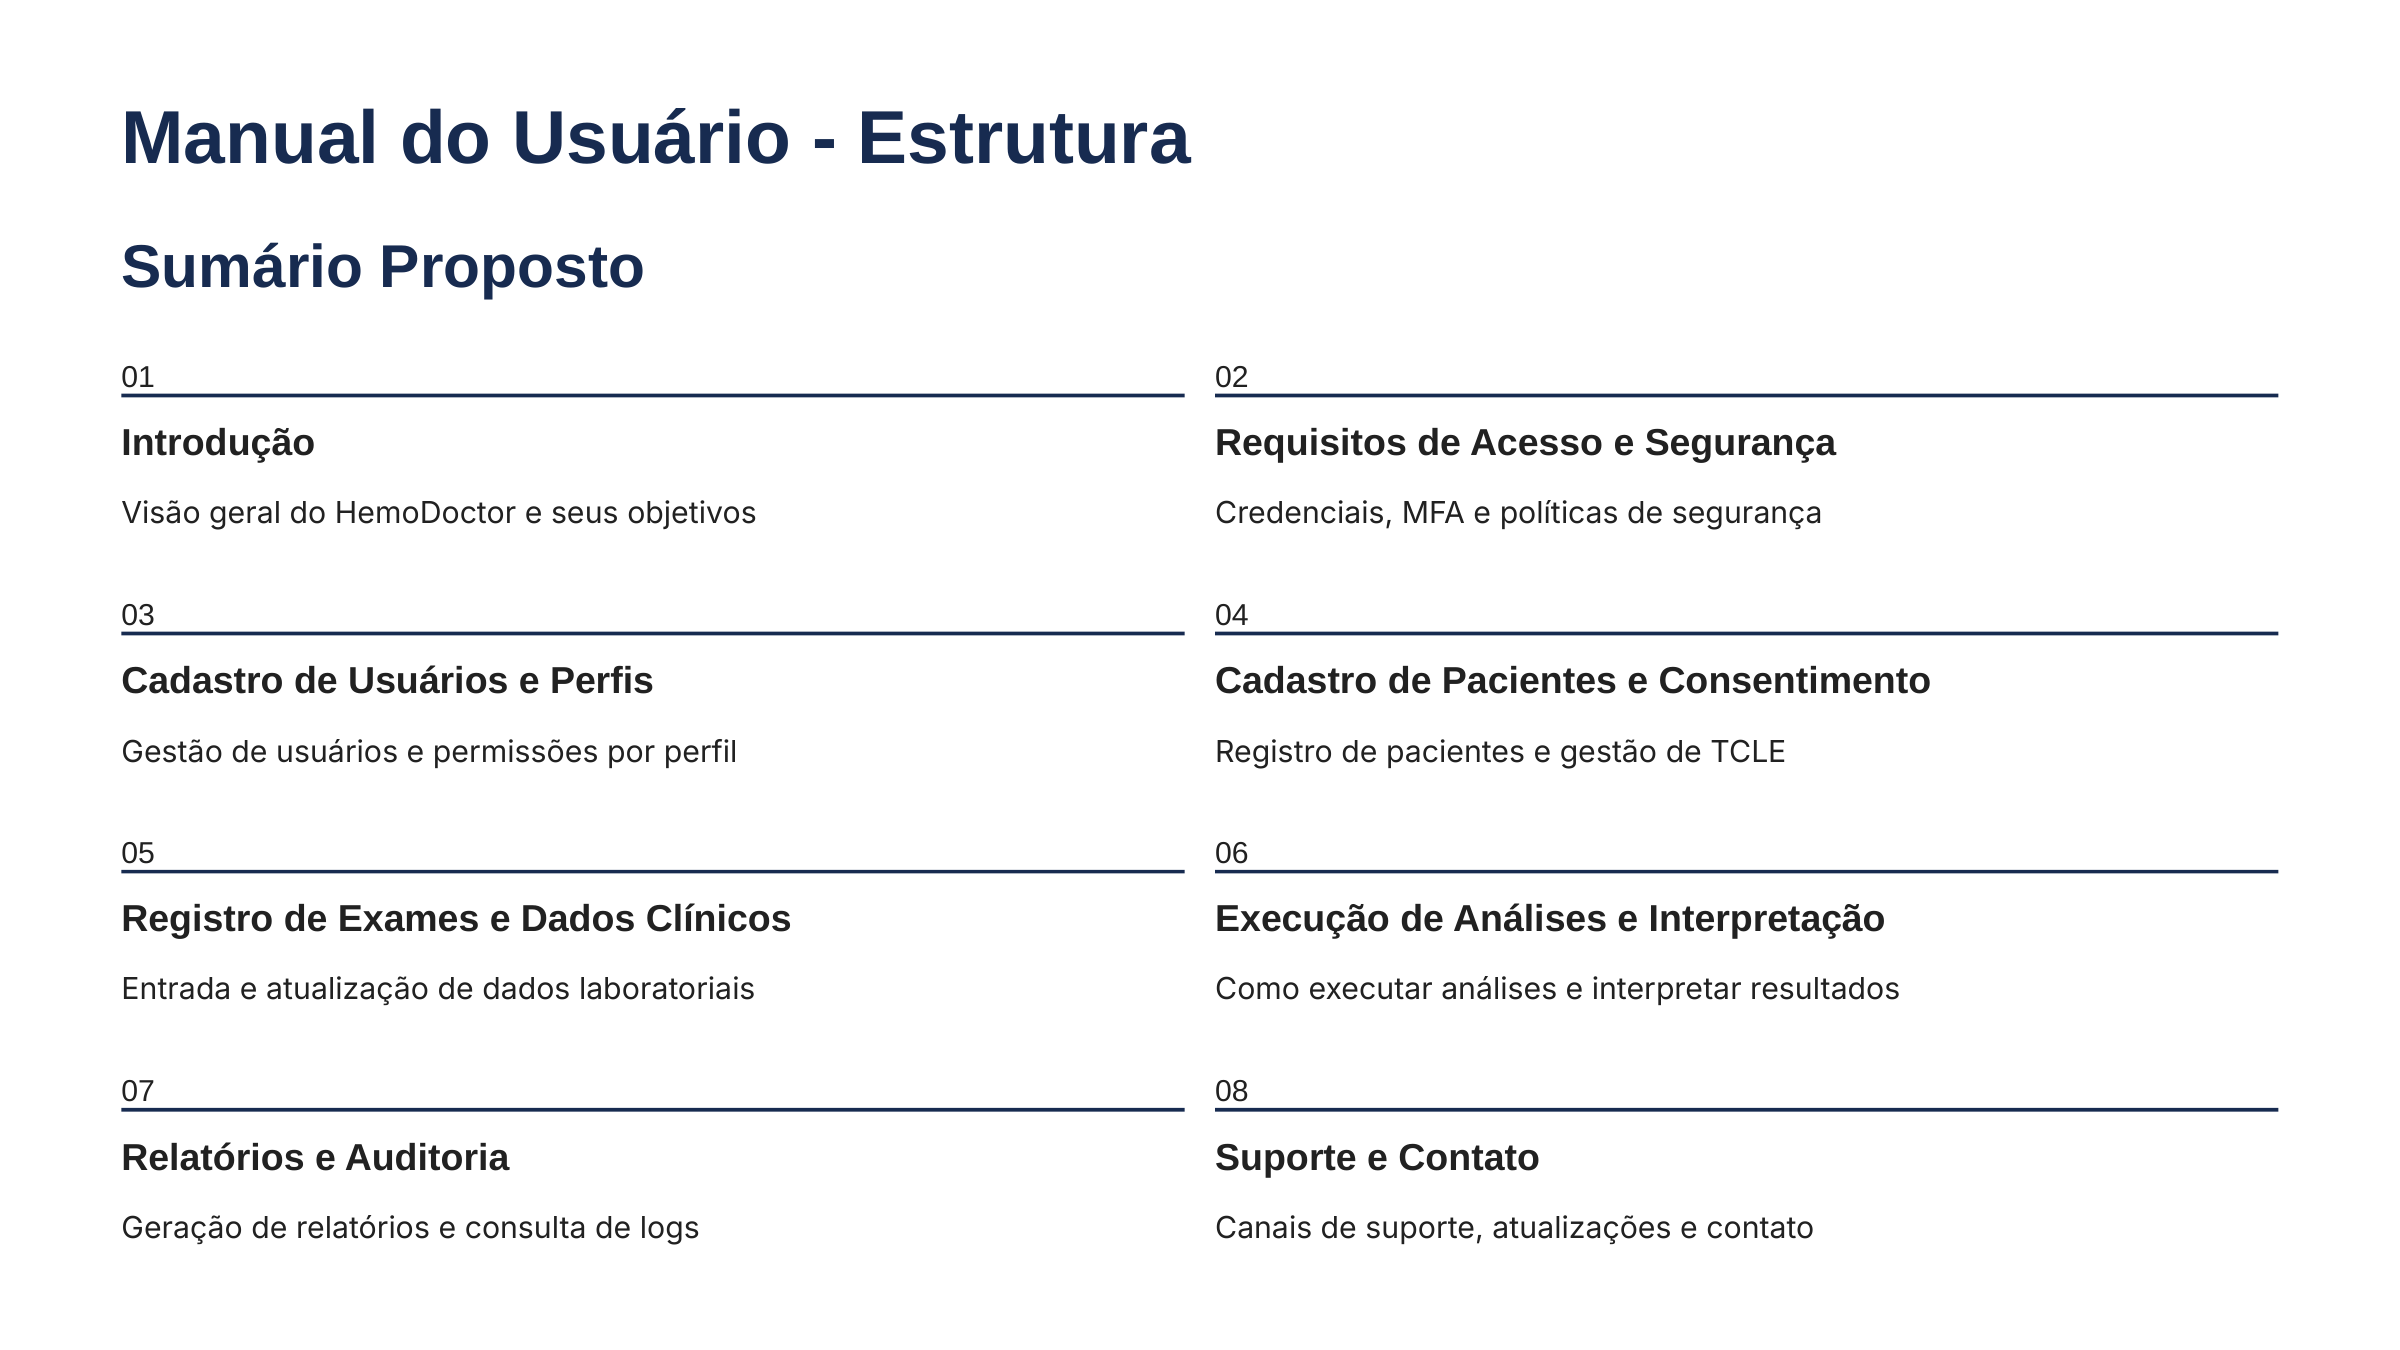

Manual do Usuário - Estrutura
Sumário Proposto
01
02

Introdução
Requisitos de Acesso e Segurança
Visão geral do HemoDoctor e seus objetivos
Credenciais, MFA e políticas de segurança
03
04

Cadastro de Usuários e Perfis
Cadastro de Pacientes e Consentimento
Gestão de usuários e permissões por perfil
Registro de pacientes e gestão de TCLE
05
06

Registro de Exames e Dados Clínicos
Execução de Análises e Interpretação
Entrada e atualização de dados laboratoriais
Como executar análises e interpretar resultados
07
08

Relatórios e Auditoria
Suporte e Contato
Geração de relatórios e consulta de logs
Canais de suporte, atualizações e contato